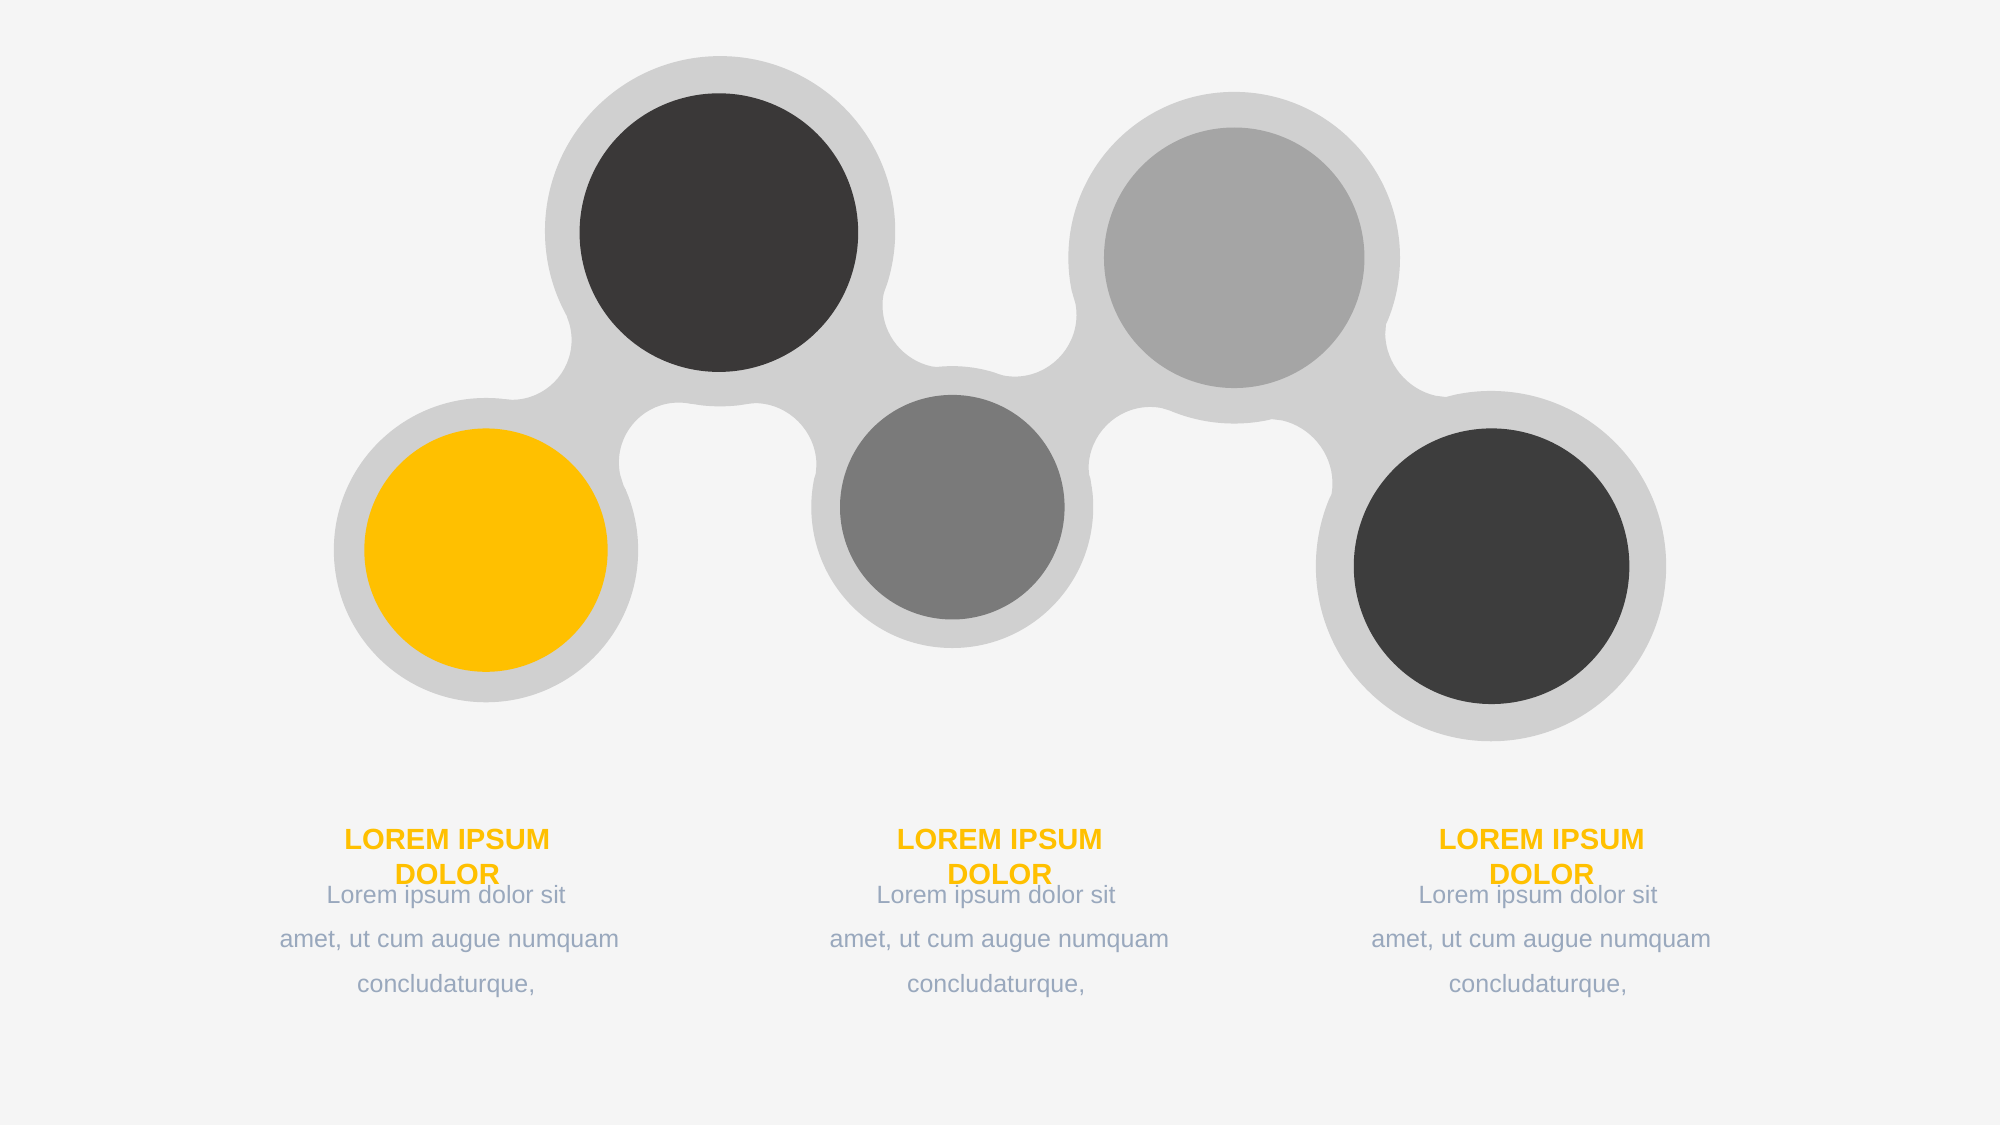

LOREM IPSUM DOLOR
LOREM IPSUM DOLOR
LOREM IPSUM DOLOR
Lorem ipsum dolor sit
amet, ut cum augue numquam concludaturque,
Lorem ipsum dolor sit
amet, ut cum augue numquam concludaturque,
Lorem ipsum dolor sit
amet, ut cum augue numquam concludaturque,